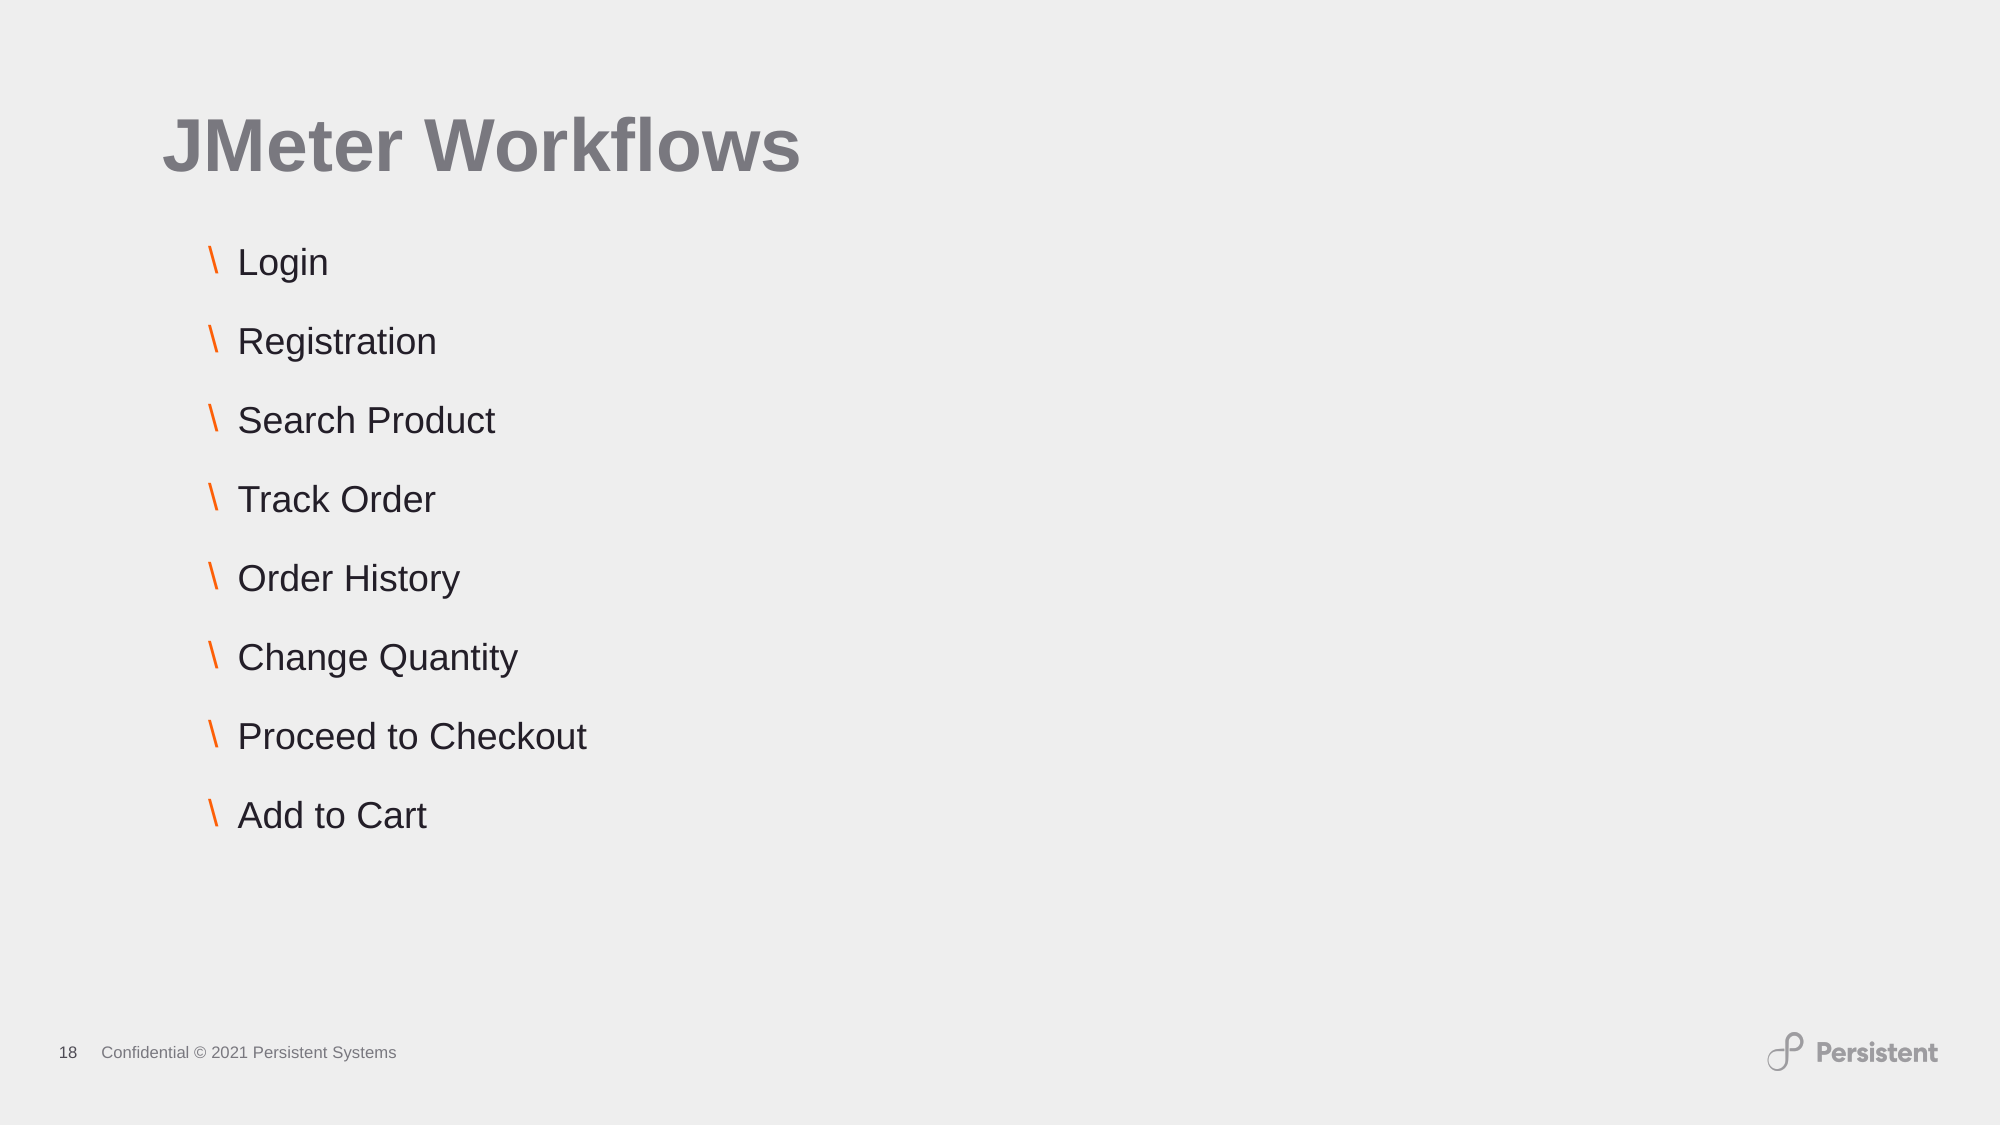

JMeter Workflows
Login
Registration
Search Product
Track Order
Order History
Change Quantity
Proceed to Checkout
Add to Cart
18